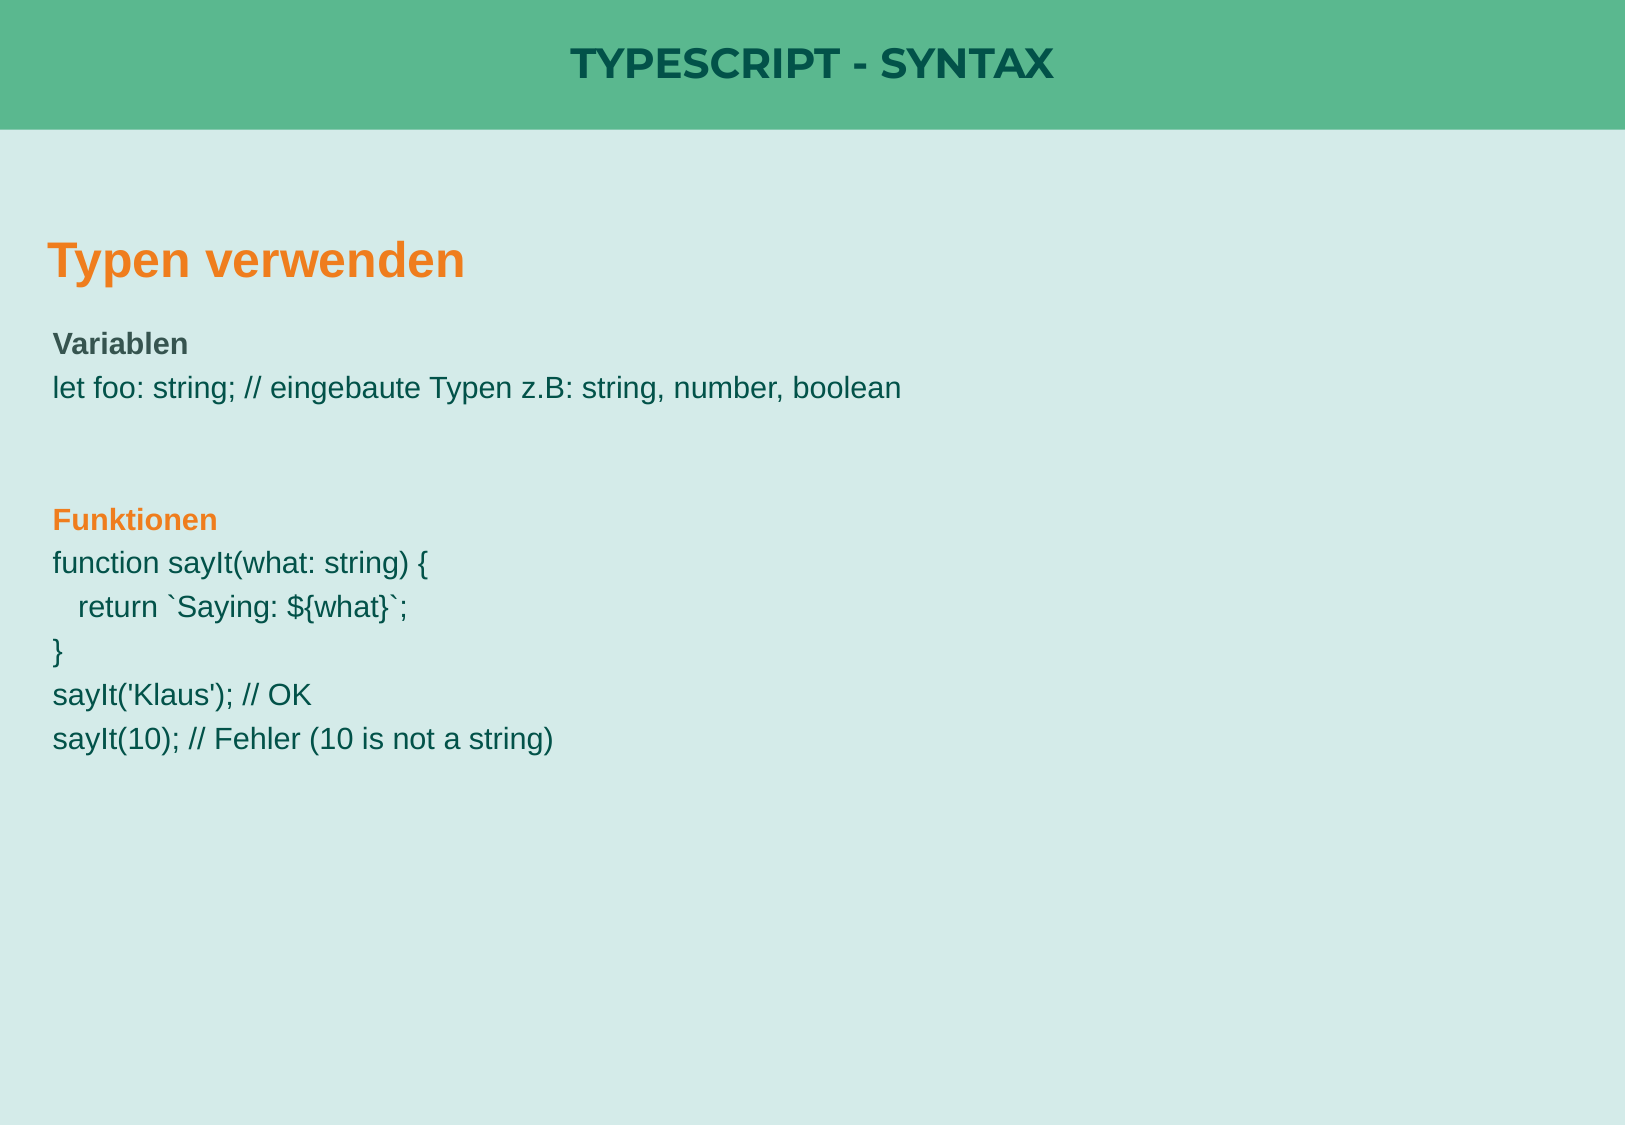

# Typescript - Syntax
Typen verwenden
Variablen
let foo: string; // eingebaute Typen z.B: string, number, boolean

Funktionen
function sayIt(what: string) {
   return `Saying: ${what}`;
}
sayIt('Klaus'); // OK
sayIt(10); // Fehler (10 is not a string)